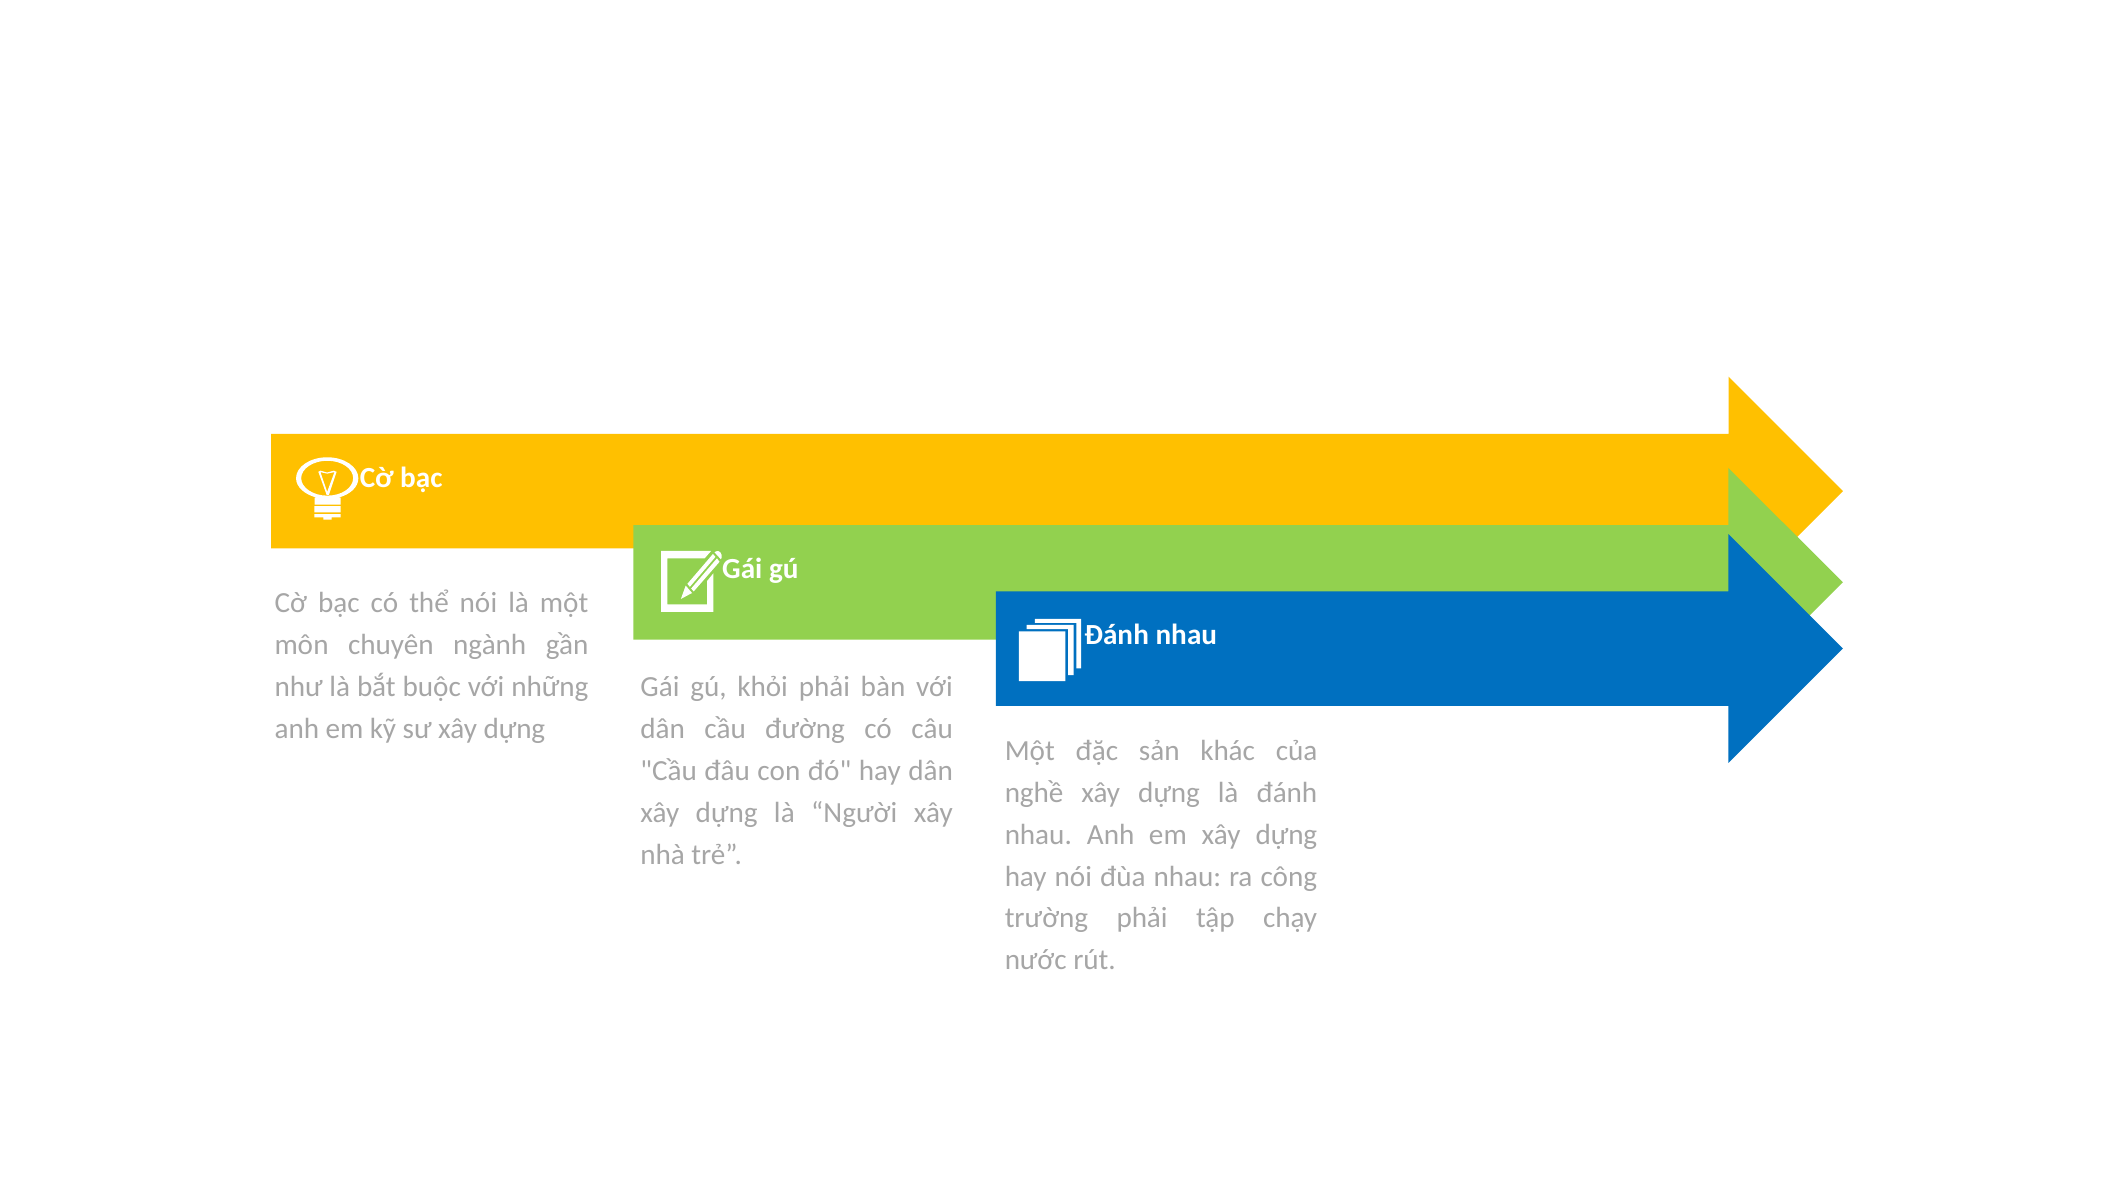

Cờ bạc

Gái gú
Đánh nhau

Cờ bạc có thể nói là một môn chuyên ngành gần như là bắt buộc với những anh em kỹ sư xây dựng

Gái gú, khỏi phải bàn với dân cầu đường có câu "Cầu đâu con đó" hay dân xây dựng là “Người xây nhà trẻ”.
Một đặc sản khác của nghề xây dựng là đánh nhau. Anh em xây dựng hay nói đùa nhau: ra công trường phải tập chạy nước rút.